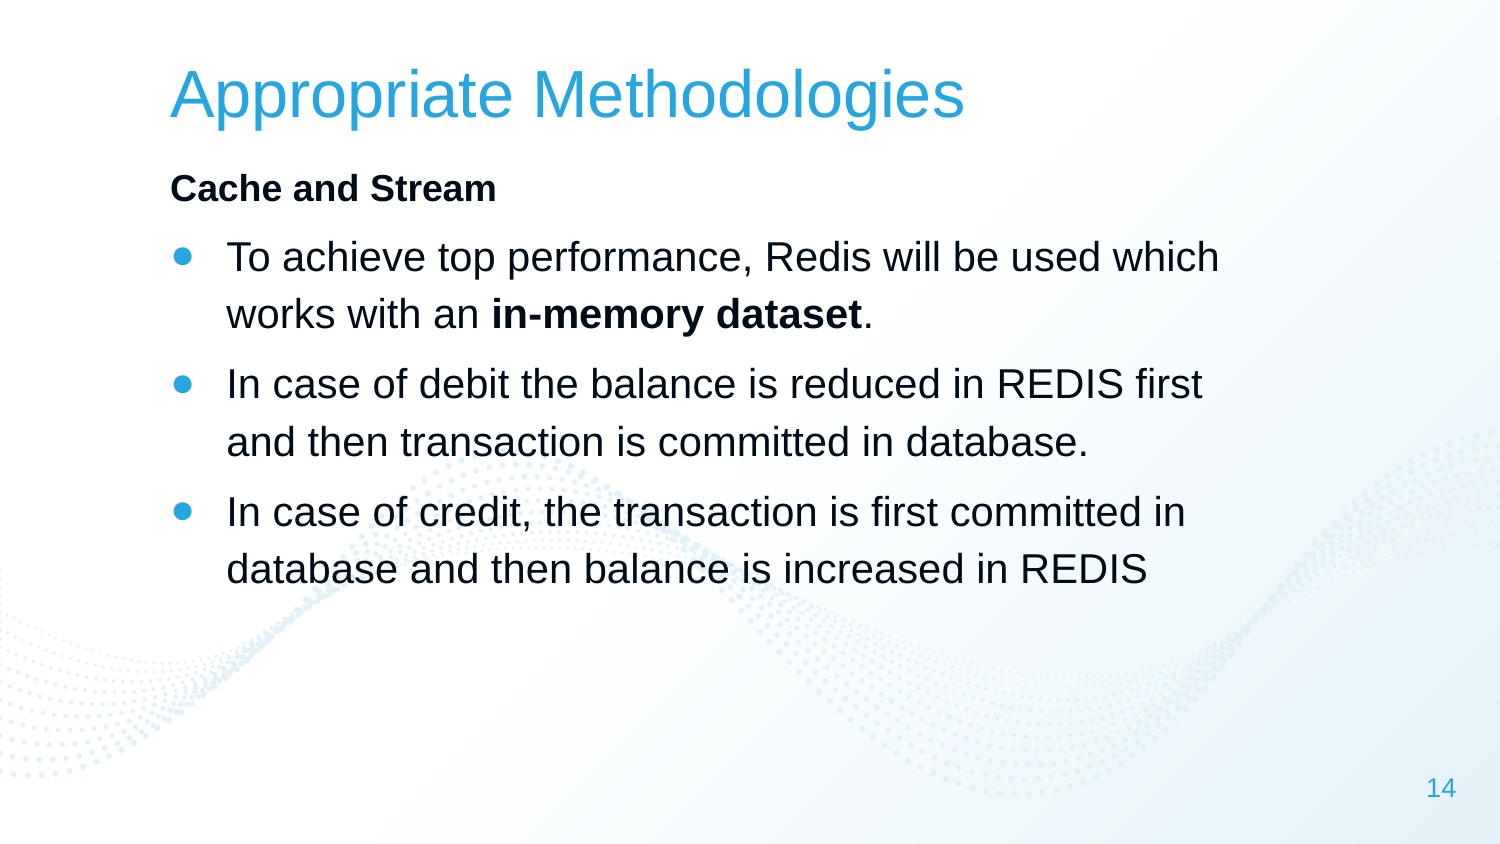

# Appropriate Methodologies
Cache and Stream
To achieve top performance, Redis will be used which works with an in-memory dataset.
In case of debit the balance is reduced in REDIS first and then transaction is committed in database.
In case of credit, the transaction is first committed in database and then balance is increased in REDIS

14